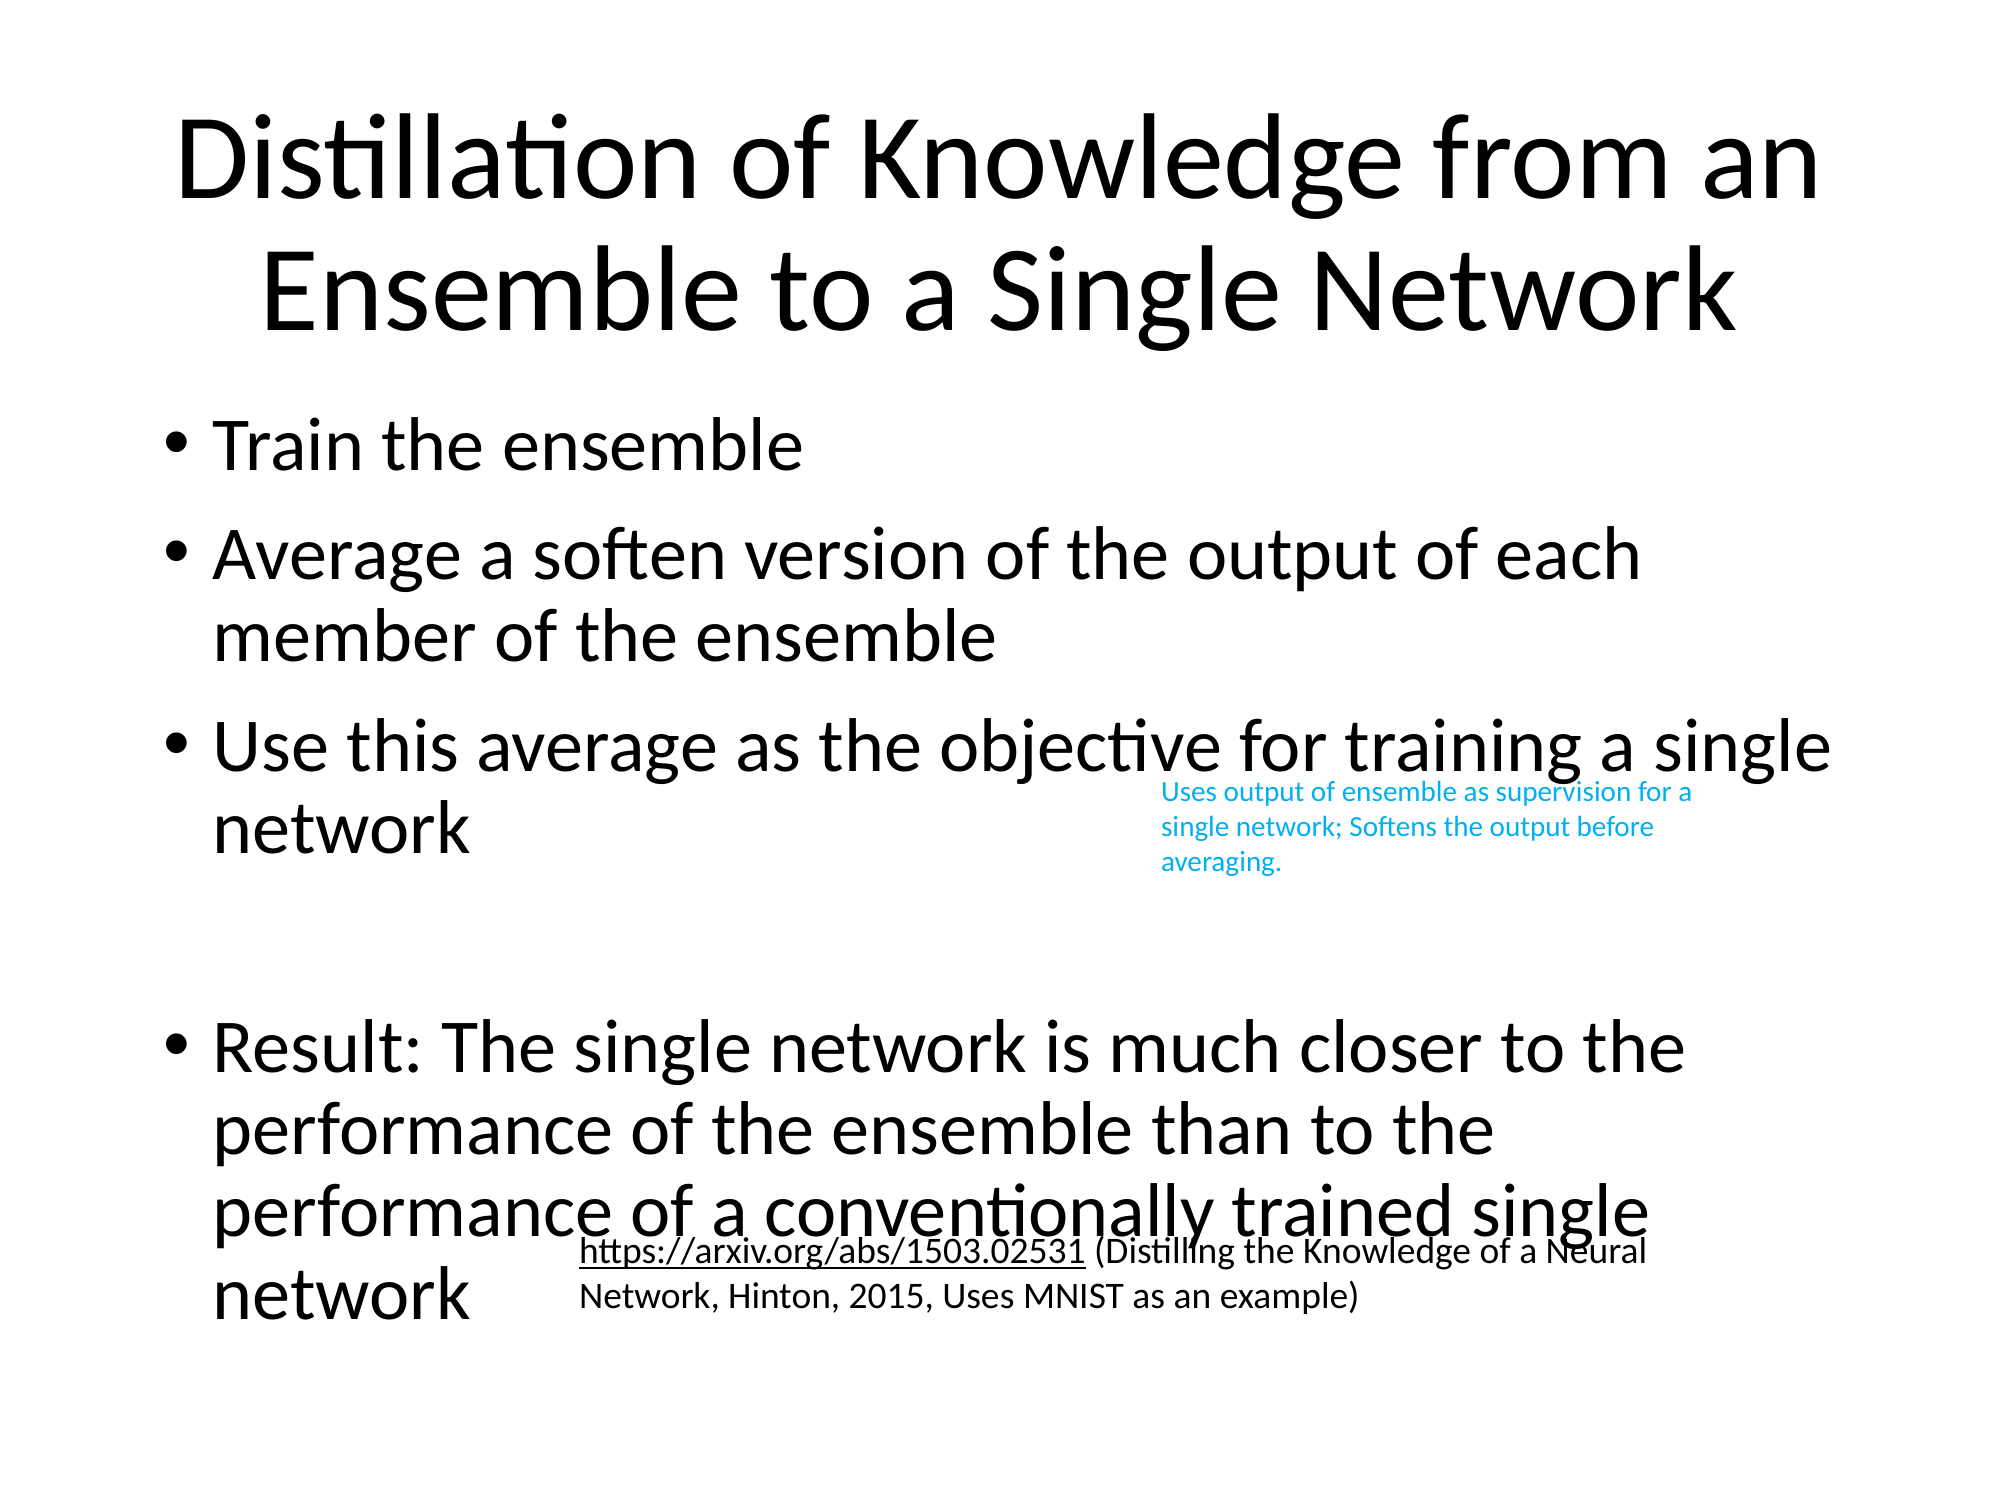

# Distillation of Knowledge from an Ensemble to a Single Network
Train the ensemble
Average a soften version of the output of each member of the ensemble
Use this average as the objective for training a single network

Result: The single network is much closer to the performance of the ensemble than to the performance of a conventionally trained single network
Uses output of ensemble as supervision for a single network; Softens the output before averaging.
https://arxiv.org/abs/1503.02531 (Distilling the Knowledge of a Neural Network, Hinton, 2015, Uses MNIST as an example)